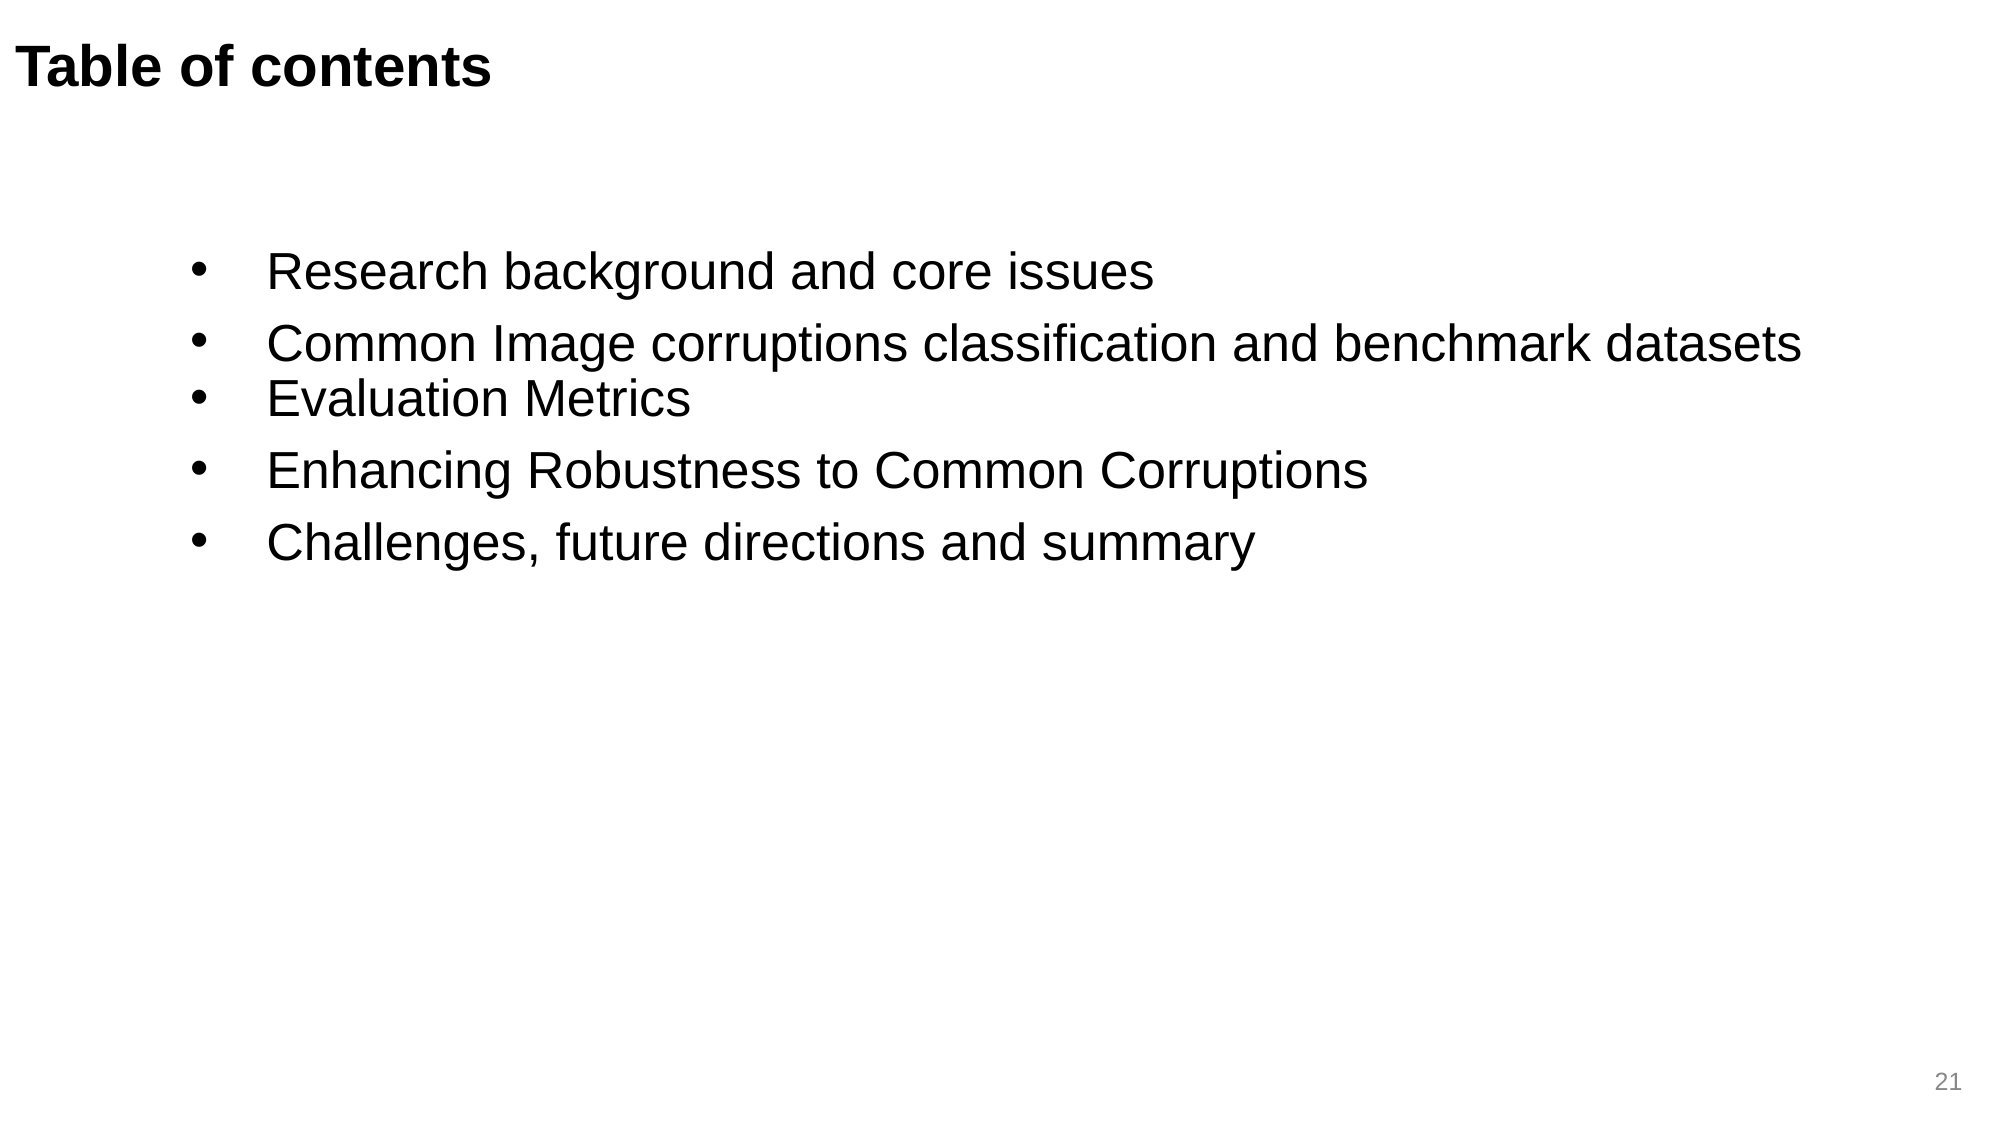

# Table of contents
Research background and core issues
Common Image corruptions classification and benchmark datasets
Evaluation Metrics
Enhancing Robustness to Common Corruptions
Challenges, future directions and summary

21